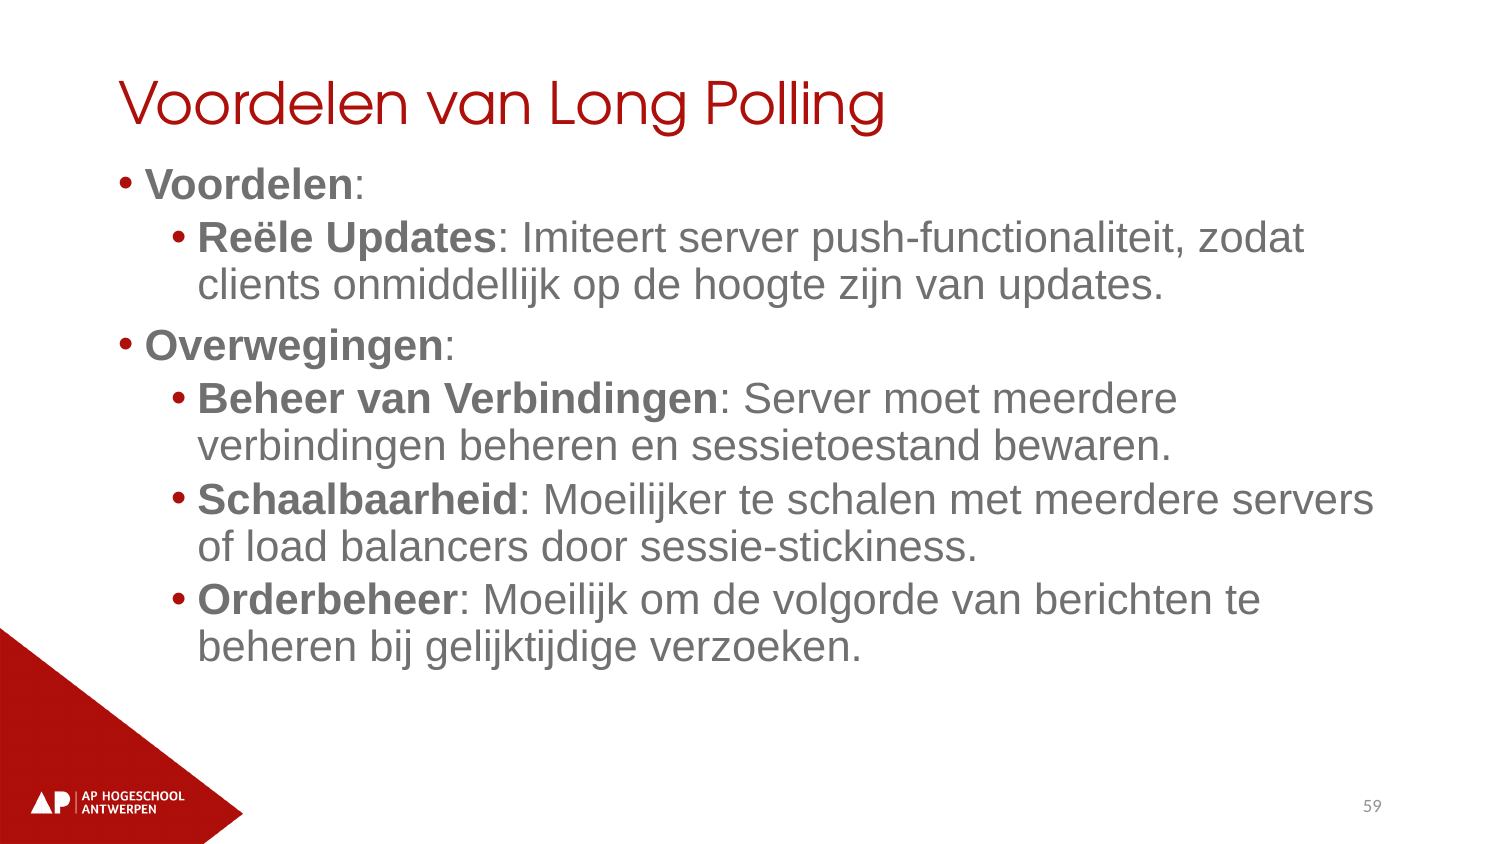

# Voordelen van Long Polling
Voordelen:
Reële Updates: Imiteert server push-functionaliteit, zodat clients onmiddellijk op de hoogte zijn van updates.
Overwegingen:
Beheer van Verbindingen: Server moet meerdere verbindingen beheren en sessietoestand bewaren.
Schaalbaarheid: Moeilijker te schalen met meerdere servers of load balancers door sessie-stickiness.
Orderbeheer: Moeilijk om de volgorde van berichten te beheren bij gelijktijdige verzoeken.

59